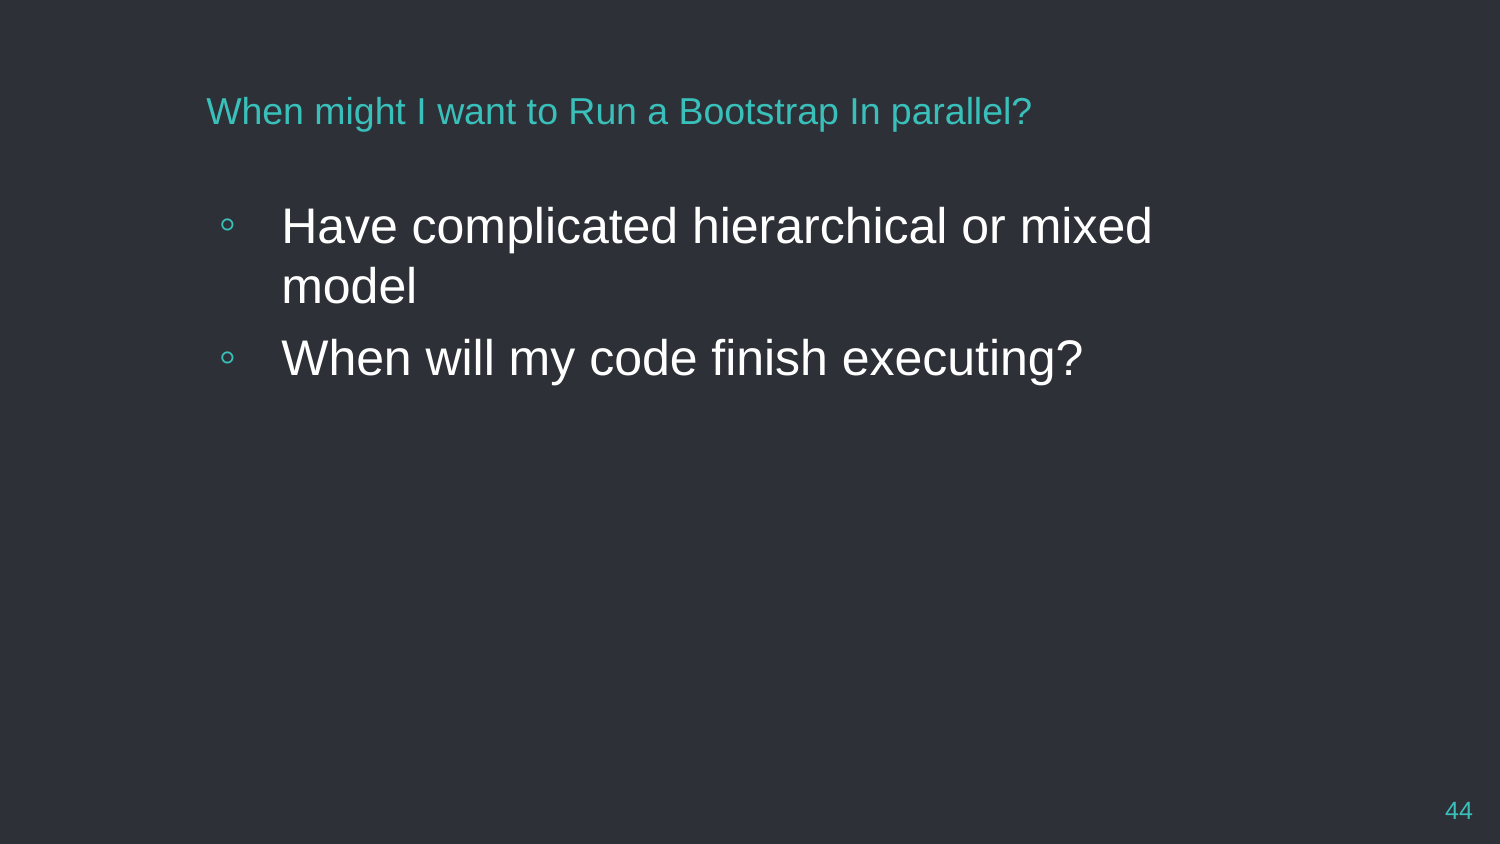

# When might I want to Run a Bootstrap In parallel?
Have complicated hierarchical or mixed model
When will my code finish executing?
44